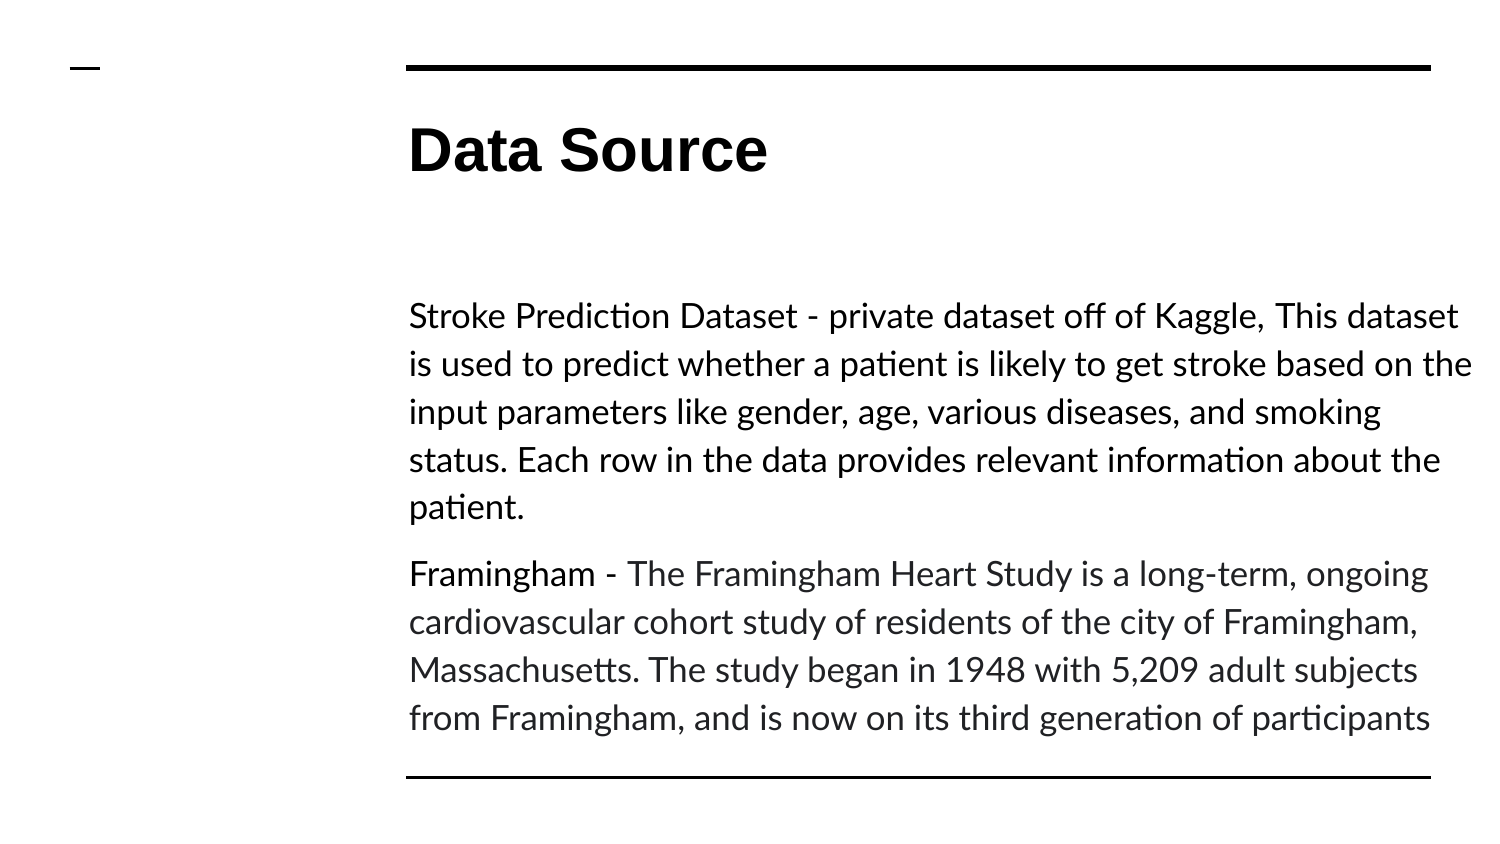

# Data Source

Stroke Prediction Dataset - private dataset off of Kaggle, This dataset is used to predict whether a patient is likely to get stroke based on the input parameters like gender, age, various diseases, and smoking status. Each row in the data provides relevant information about the patient.
Framingham - The Framingham Heart Study is a long-term, ongoing cardiovascular cohort study of residents of the city of Framingham, Massachusetts. The study began in 1948 with 5,209 adult subjects from Framingham, and is now on its third generation of participants